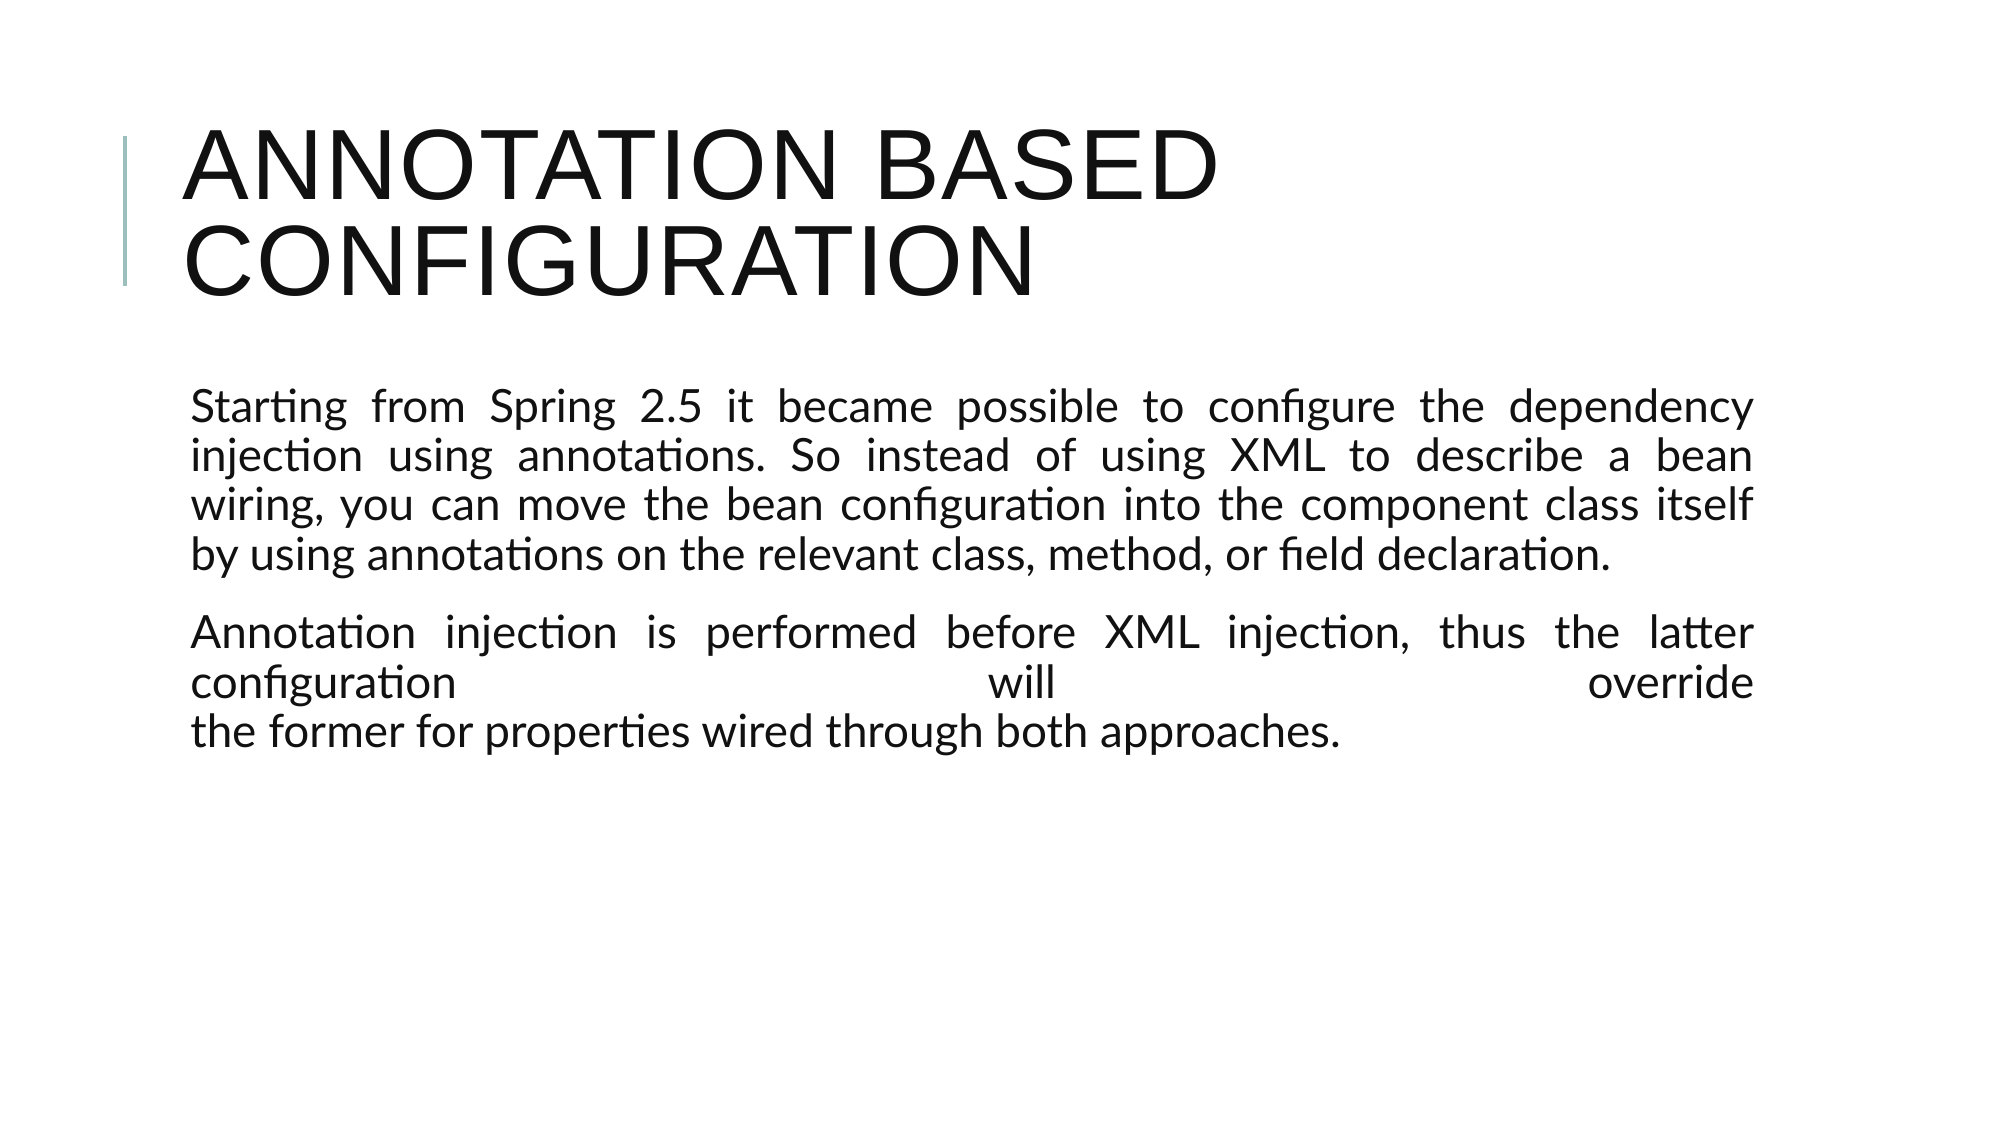

# ANNOTATION BASED CONFIGURATION
Starting from Spring 2.5 it became possible to configure the dependency injection using annotations. So instead of using XML to describe a bean wiring, you can move the bean configuration into the component class itself by using annotations on the relevant class, method, or field declaration.
Annotation injection is performed before XML injection, thus the latter configuration will override
the former for properties wired through both approaches.